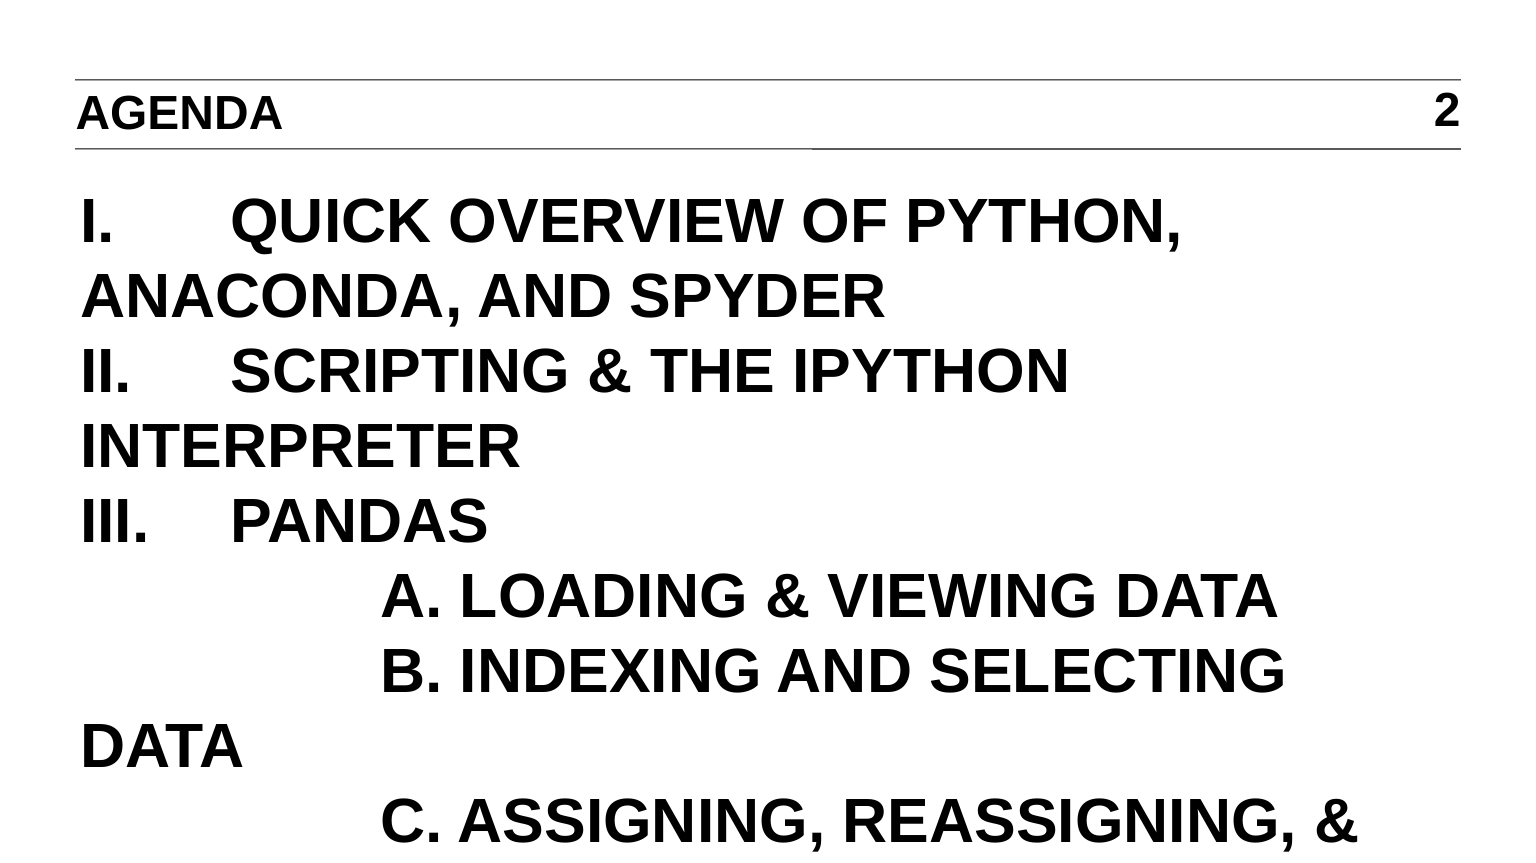

agenda

2
# I. 	QUICK overview of python, anaconda, and Spyder ii.	Scripting & The iPython interpreter iii. 	Pandas A. LOADING & VIEWING DATA b. indexing and selecting data C. ASSIGNING, REASSIGNING, & SPLITTING DATA d. DESCRIBING AND SUMMARIZING DATA e. plotting data